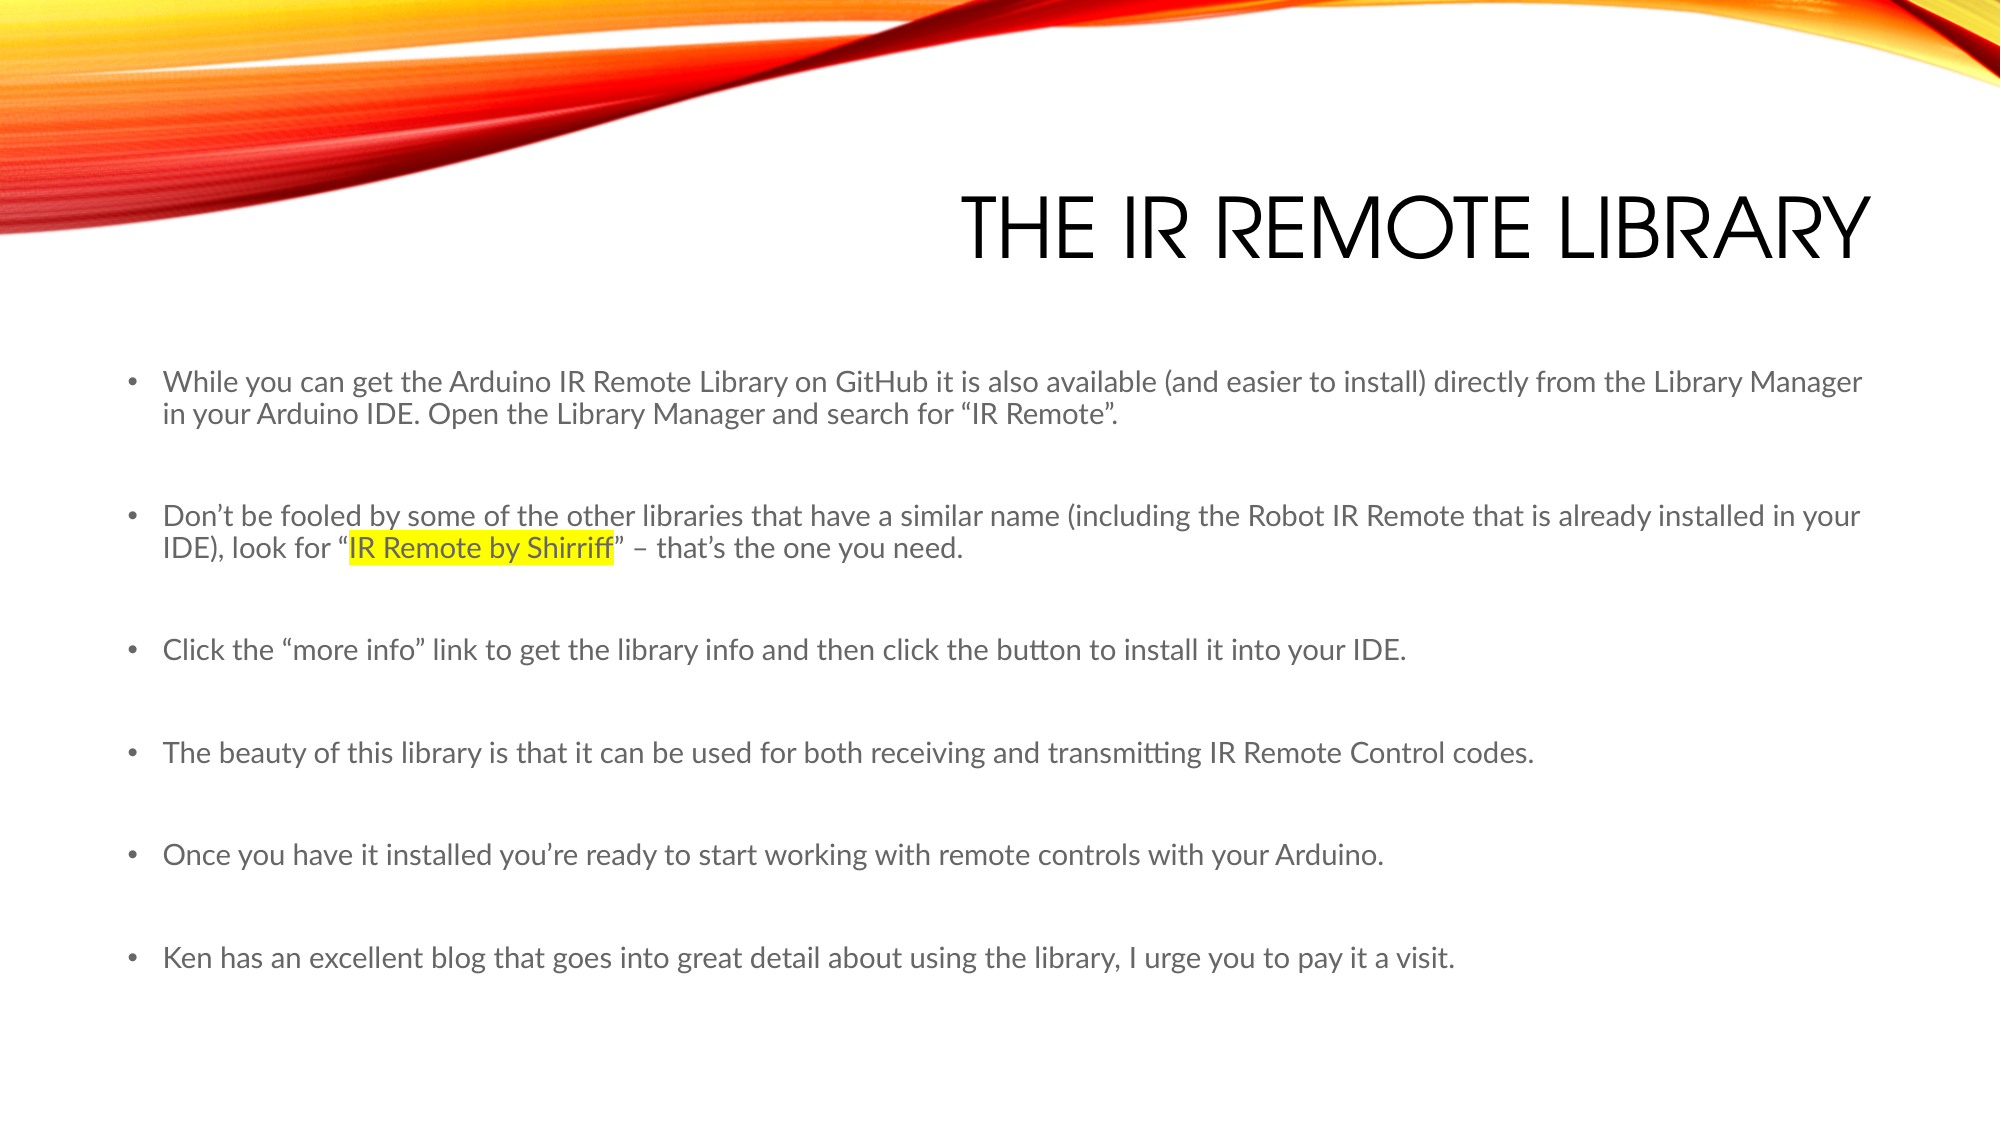

# The IR Remote Library
While you can get the Arduino IR Remote Library on GitHub it is also available (and easier to install) directly from the Library Manager in your Arduino IDE. Open the Library Manager and search for “IR Remote”.

Don’t be fooled by some of the other libraries that have a similar name (including the Robot IR Remote that is already installed in your IDE), look for “IR Remote by Shirriff” – that’s the one you need.

Click the “more info” link to get the library info and then click the button to install it into your IDE.

The beauty of this library is that it can be used for both receiving and transmitting IR Remote Control codes.

Once you have it installed you’re ready to start working with remote controls with your Arduino.

Ken has an excellent blog that goes into great detail about using the library, I urge you to pay it a visit.